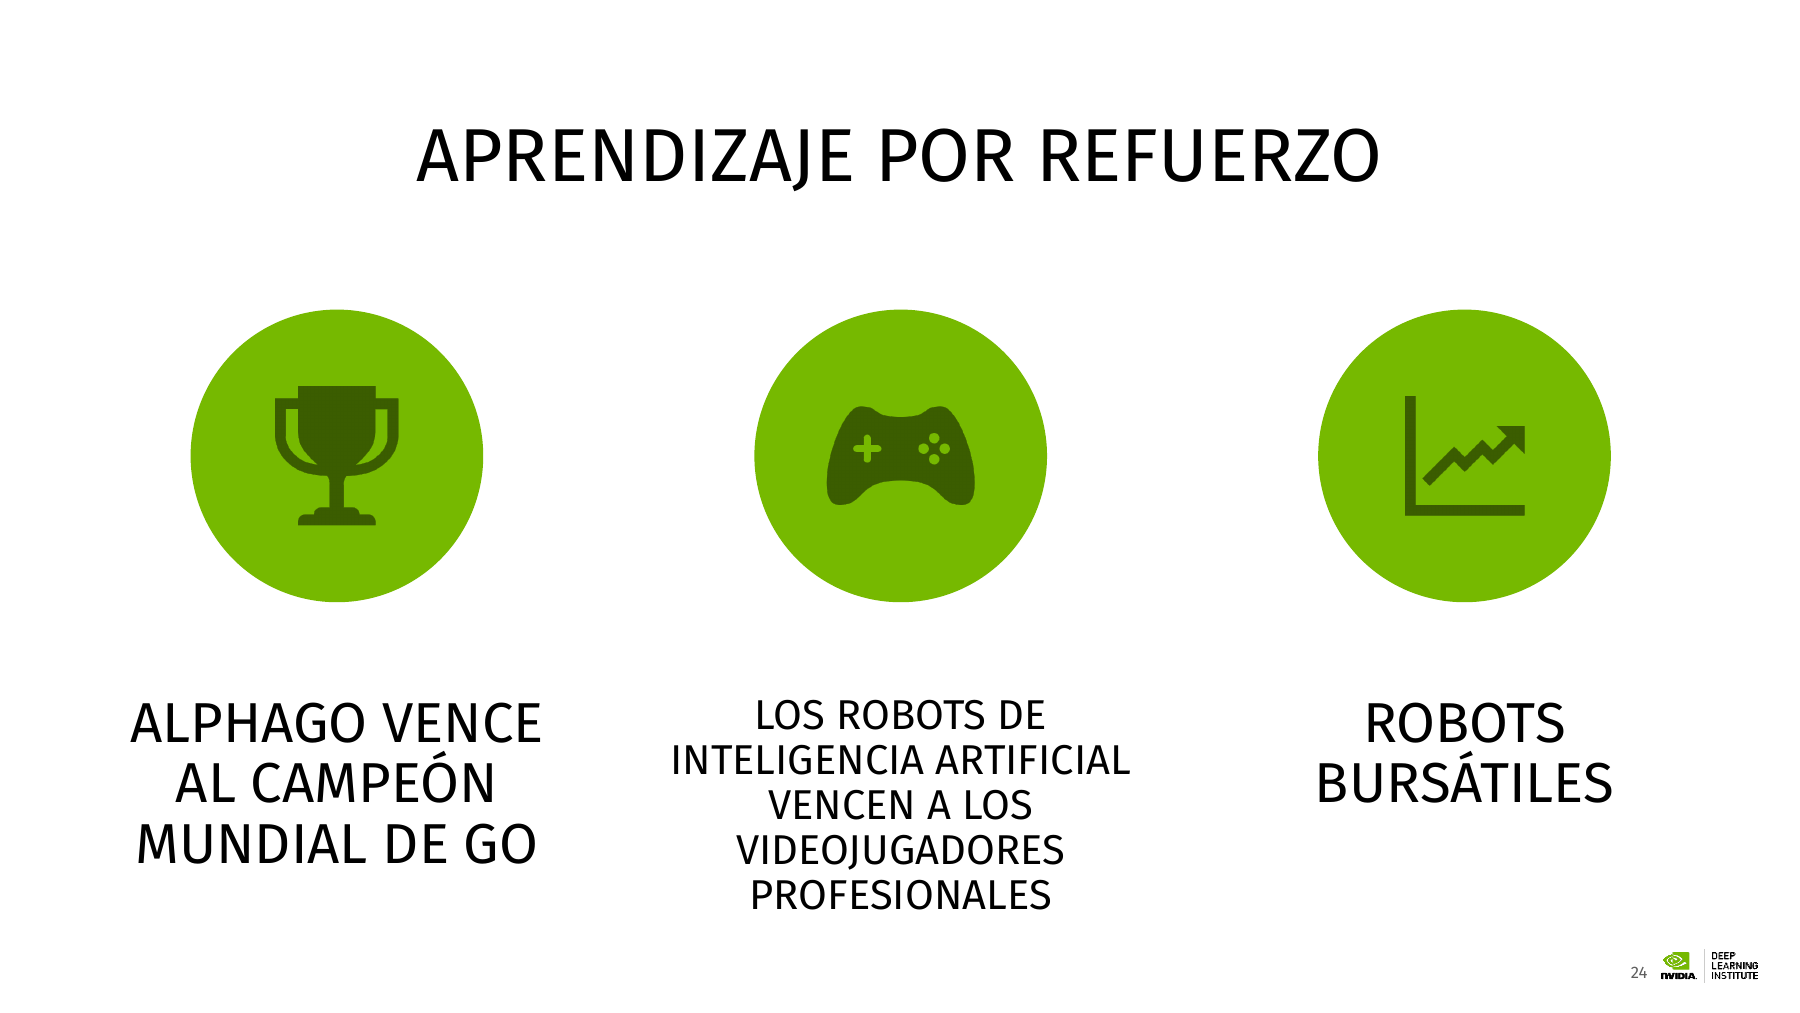

# Aprendizaje por refuerzo
AlphaGo vence al campeón mundial de GO
Los robots de inteligencia artificial vencen a los videojugadores profesionales
Robots bursátiles